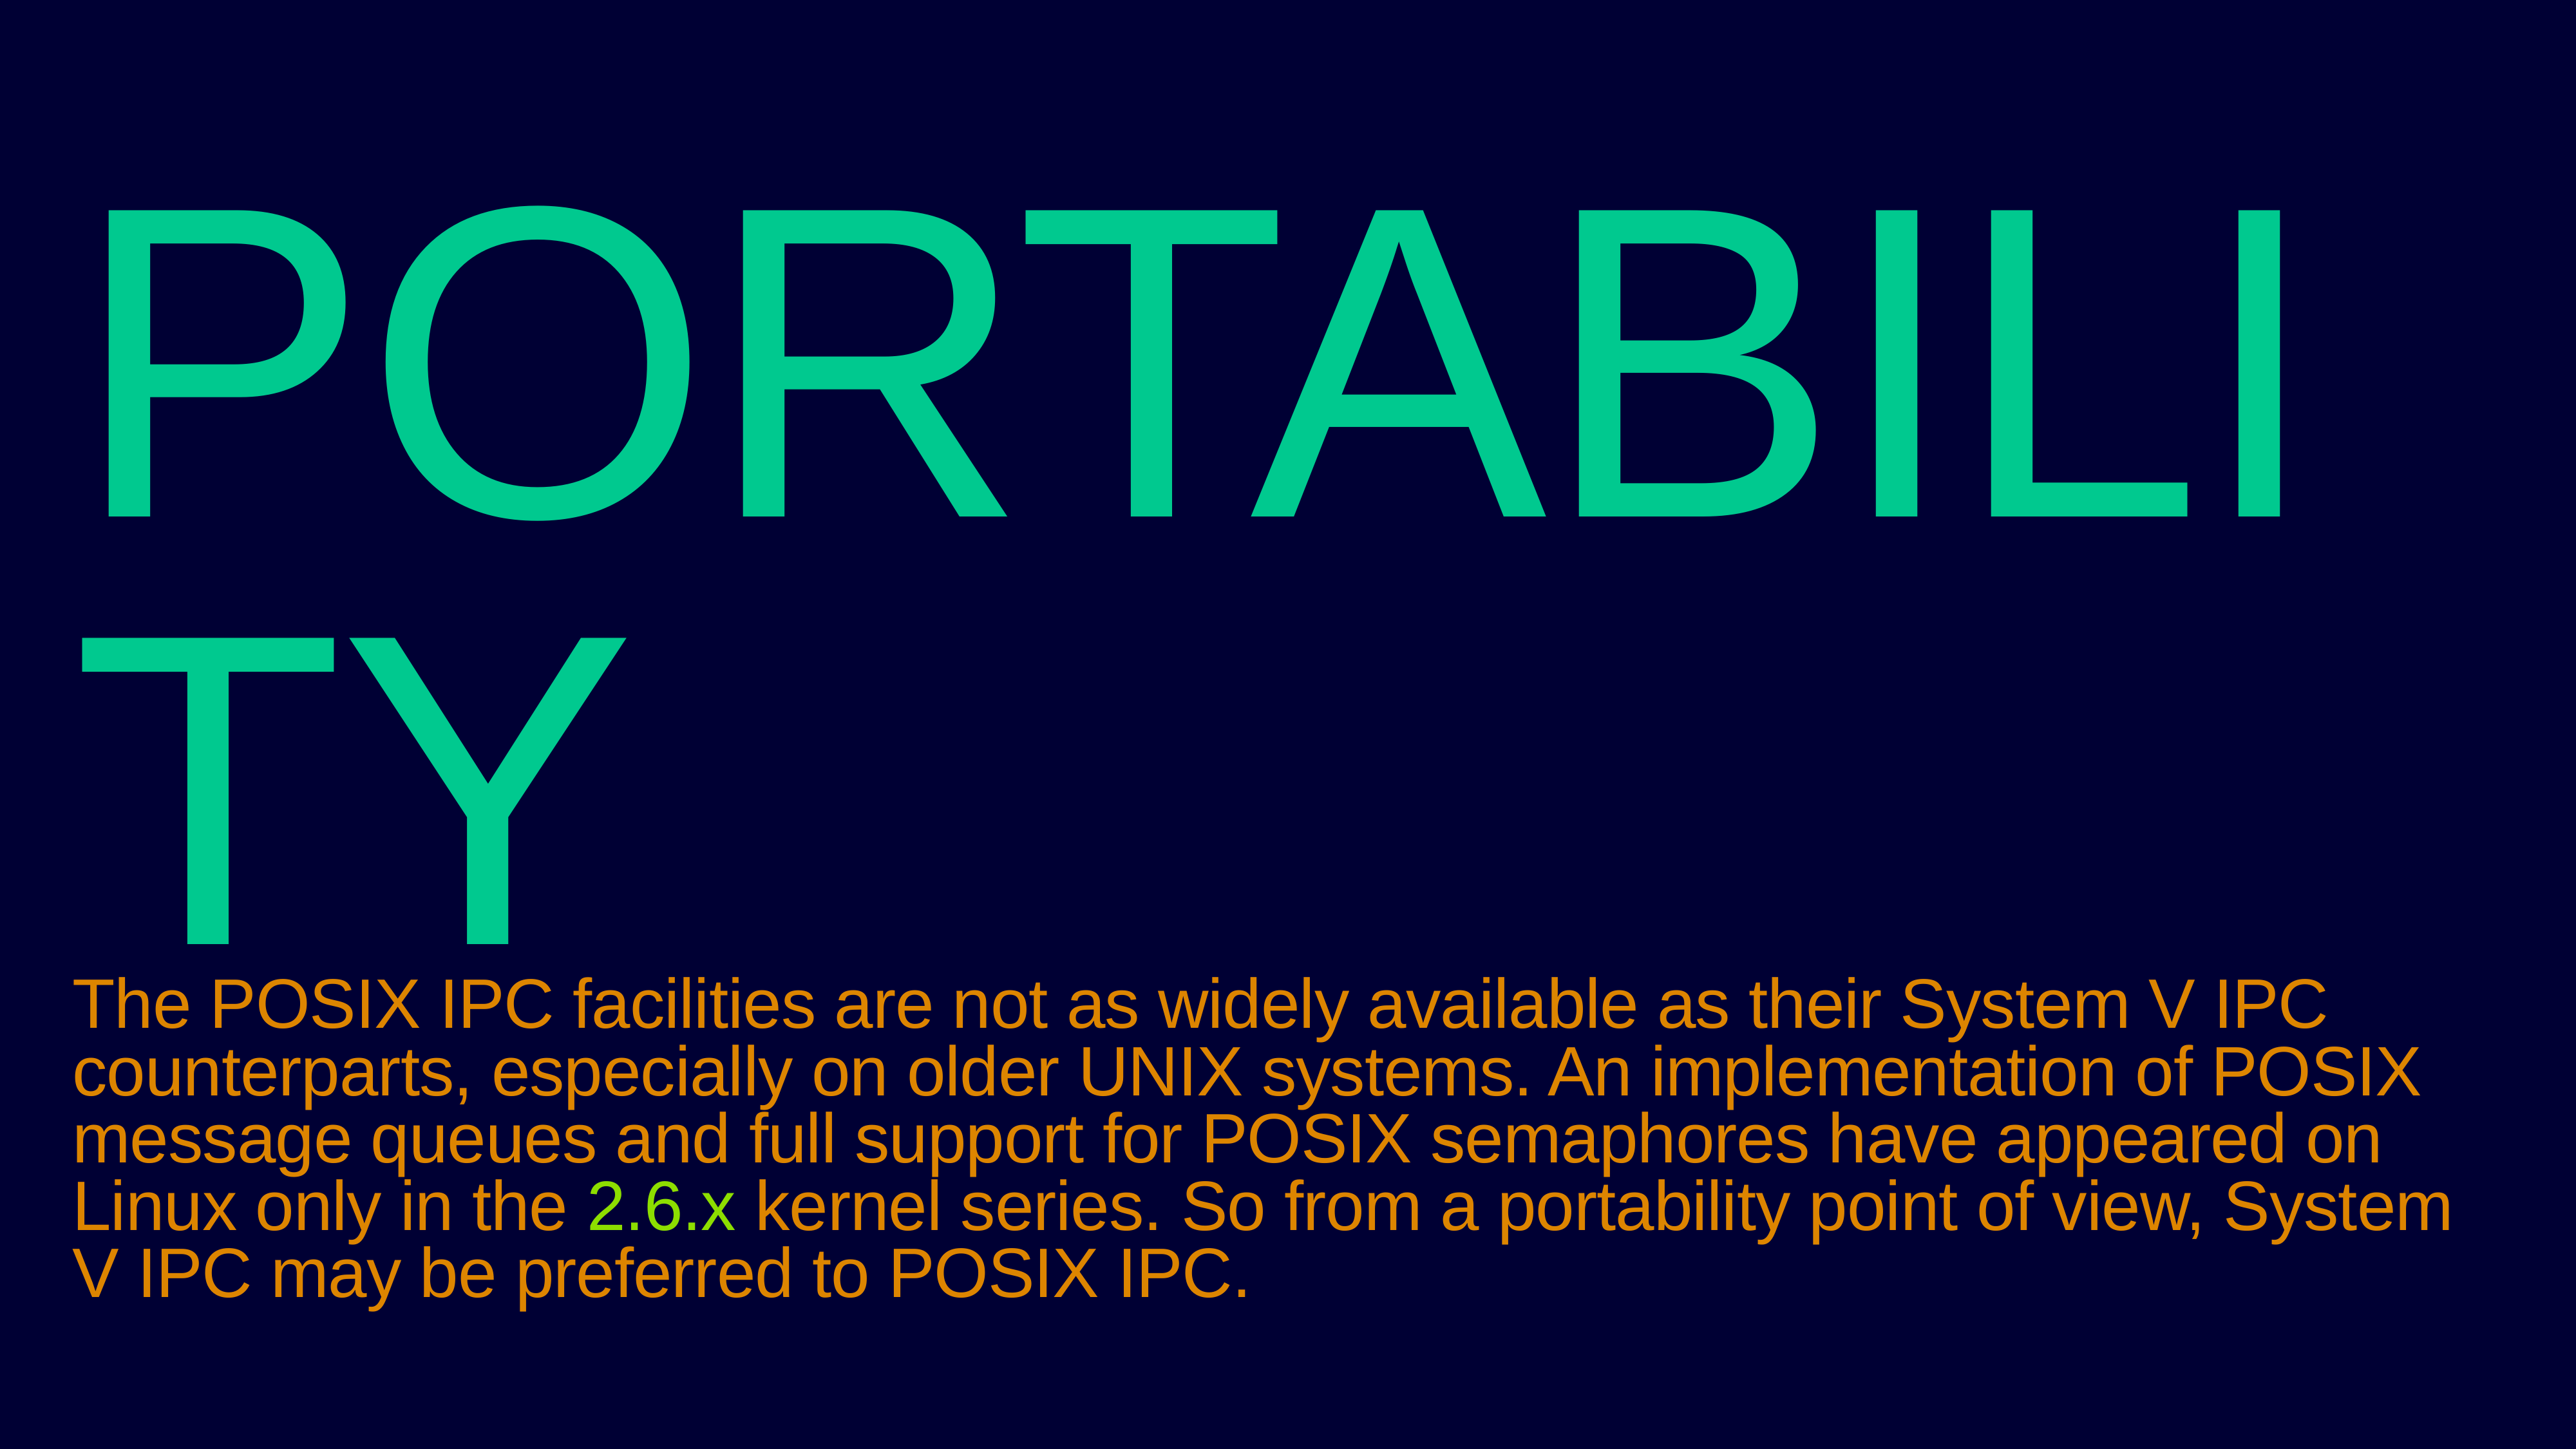

PORTABILITY
The POSIX IPC facilities are not as widely available as their System V IPC counterparts, especially on older UNIX systems. An implementation of POSIX message queues and full support for POSIX semaphores have appeared on Linux only in the 2.6.x kernel series. So from a portability point of view, System V IPC may be preferred to POSIX IPC.